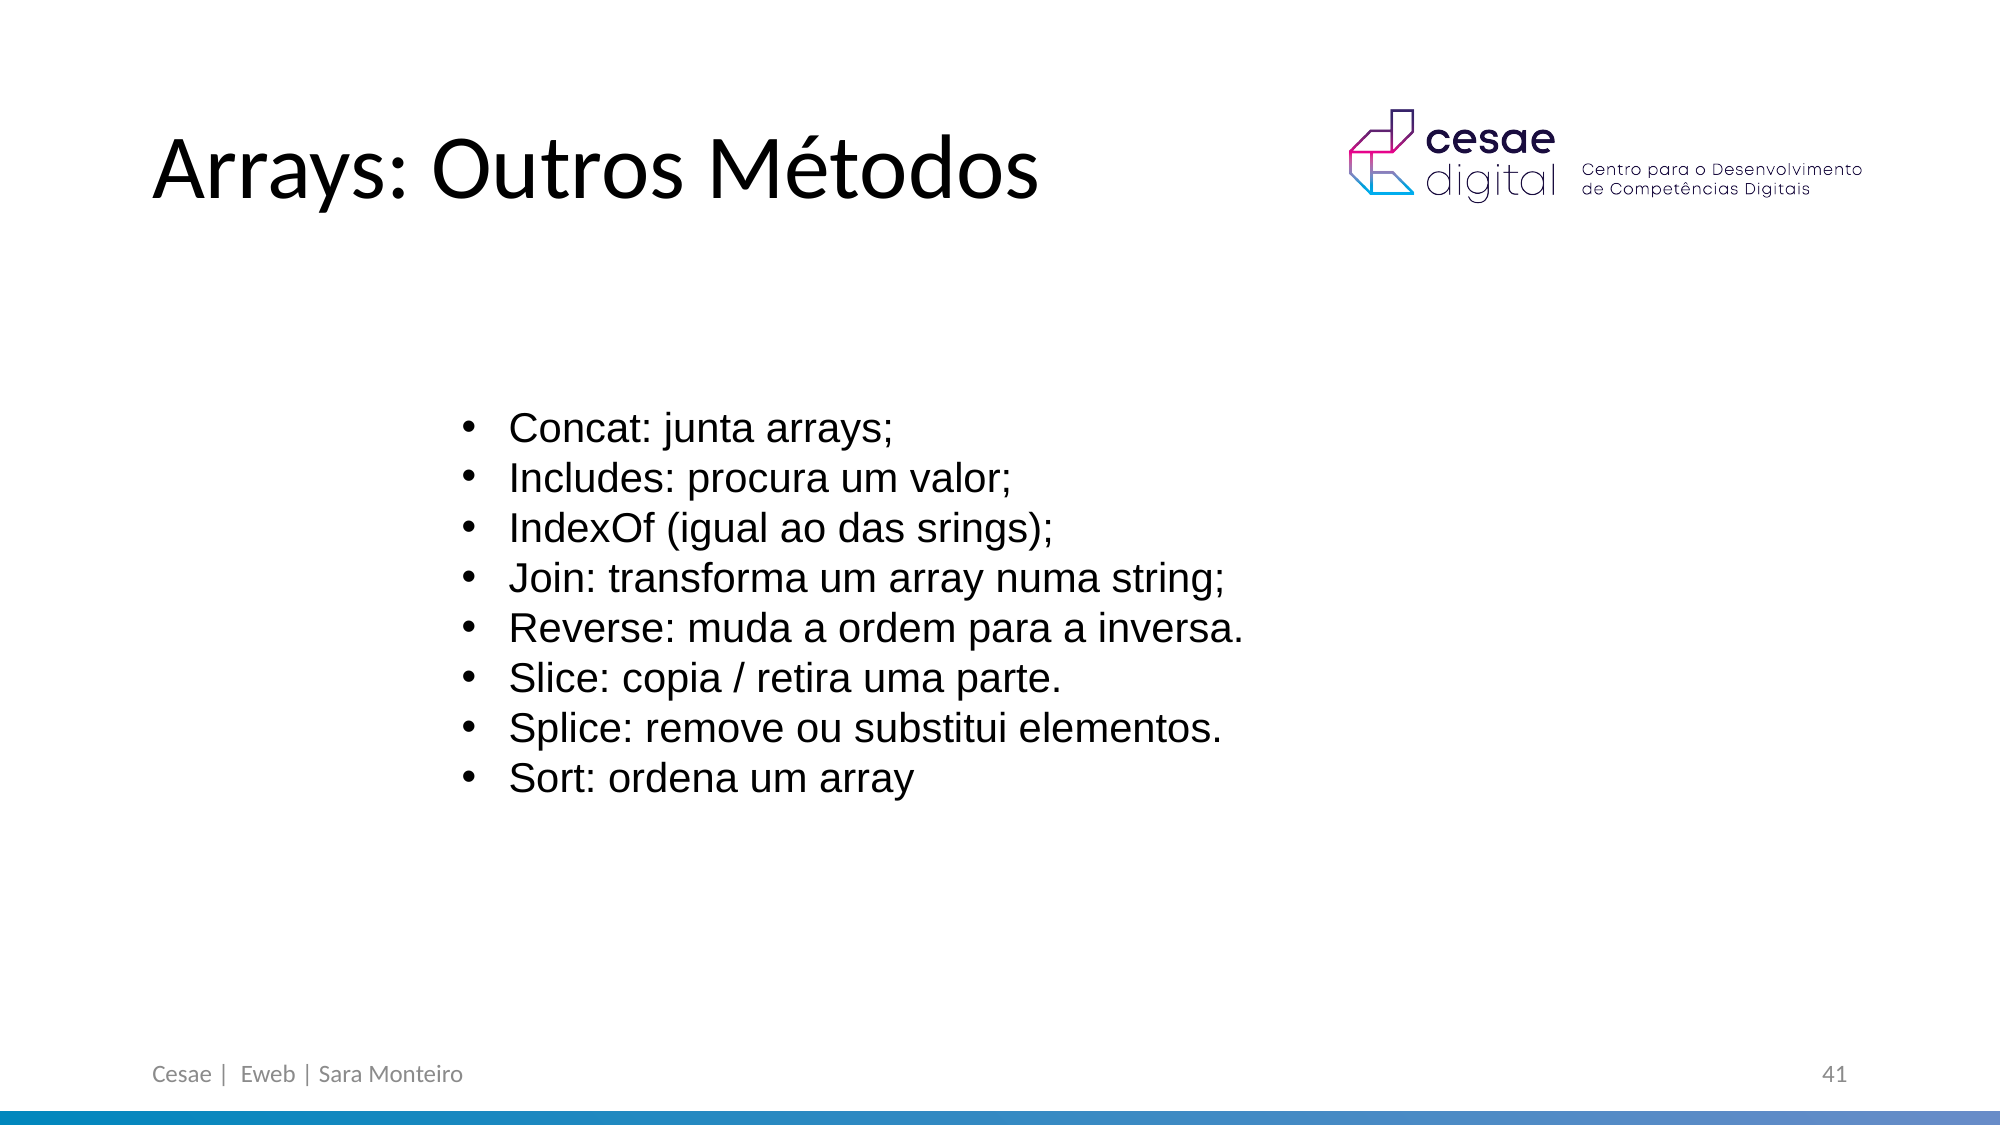

Arrays: Outros Métodos

Concat: junta arrays;
Includes: procura um valor;
IndexOf (igual ao das srings);
Join: transforma um array numa string;
Reverse: muda a ordem para a inversa.
Slice: copia / retira uma parte.
Splice: remove ou substitui elementos.
Sort: ordena um array

Cesae |  Eweb | Sara Monteiro
41